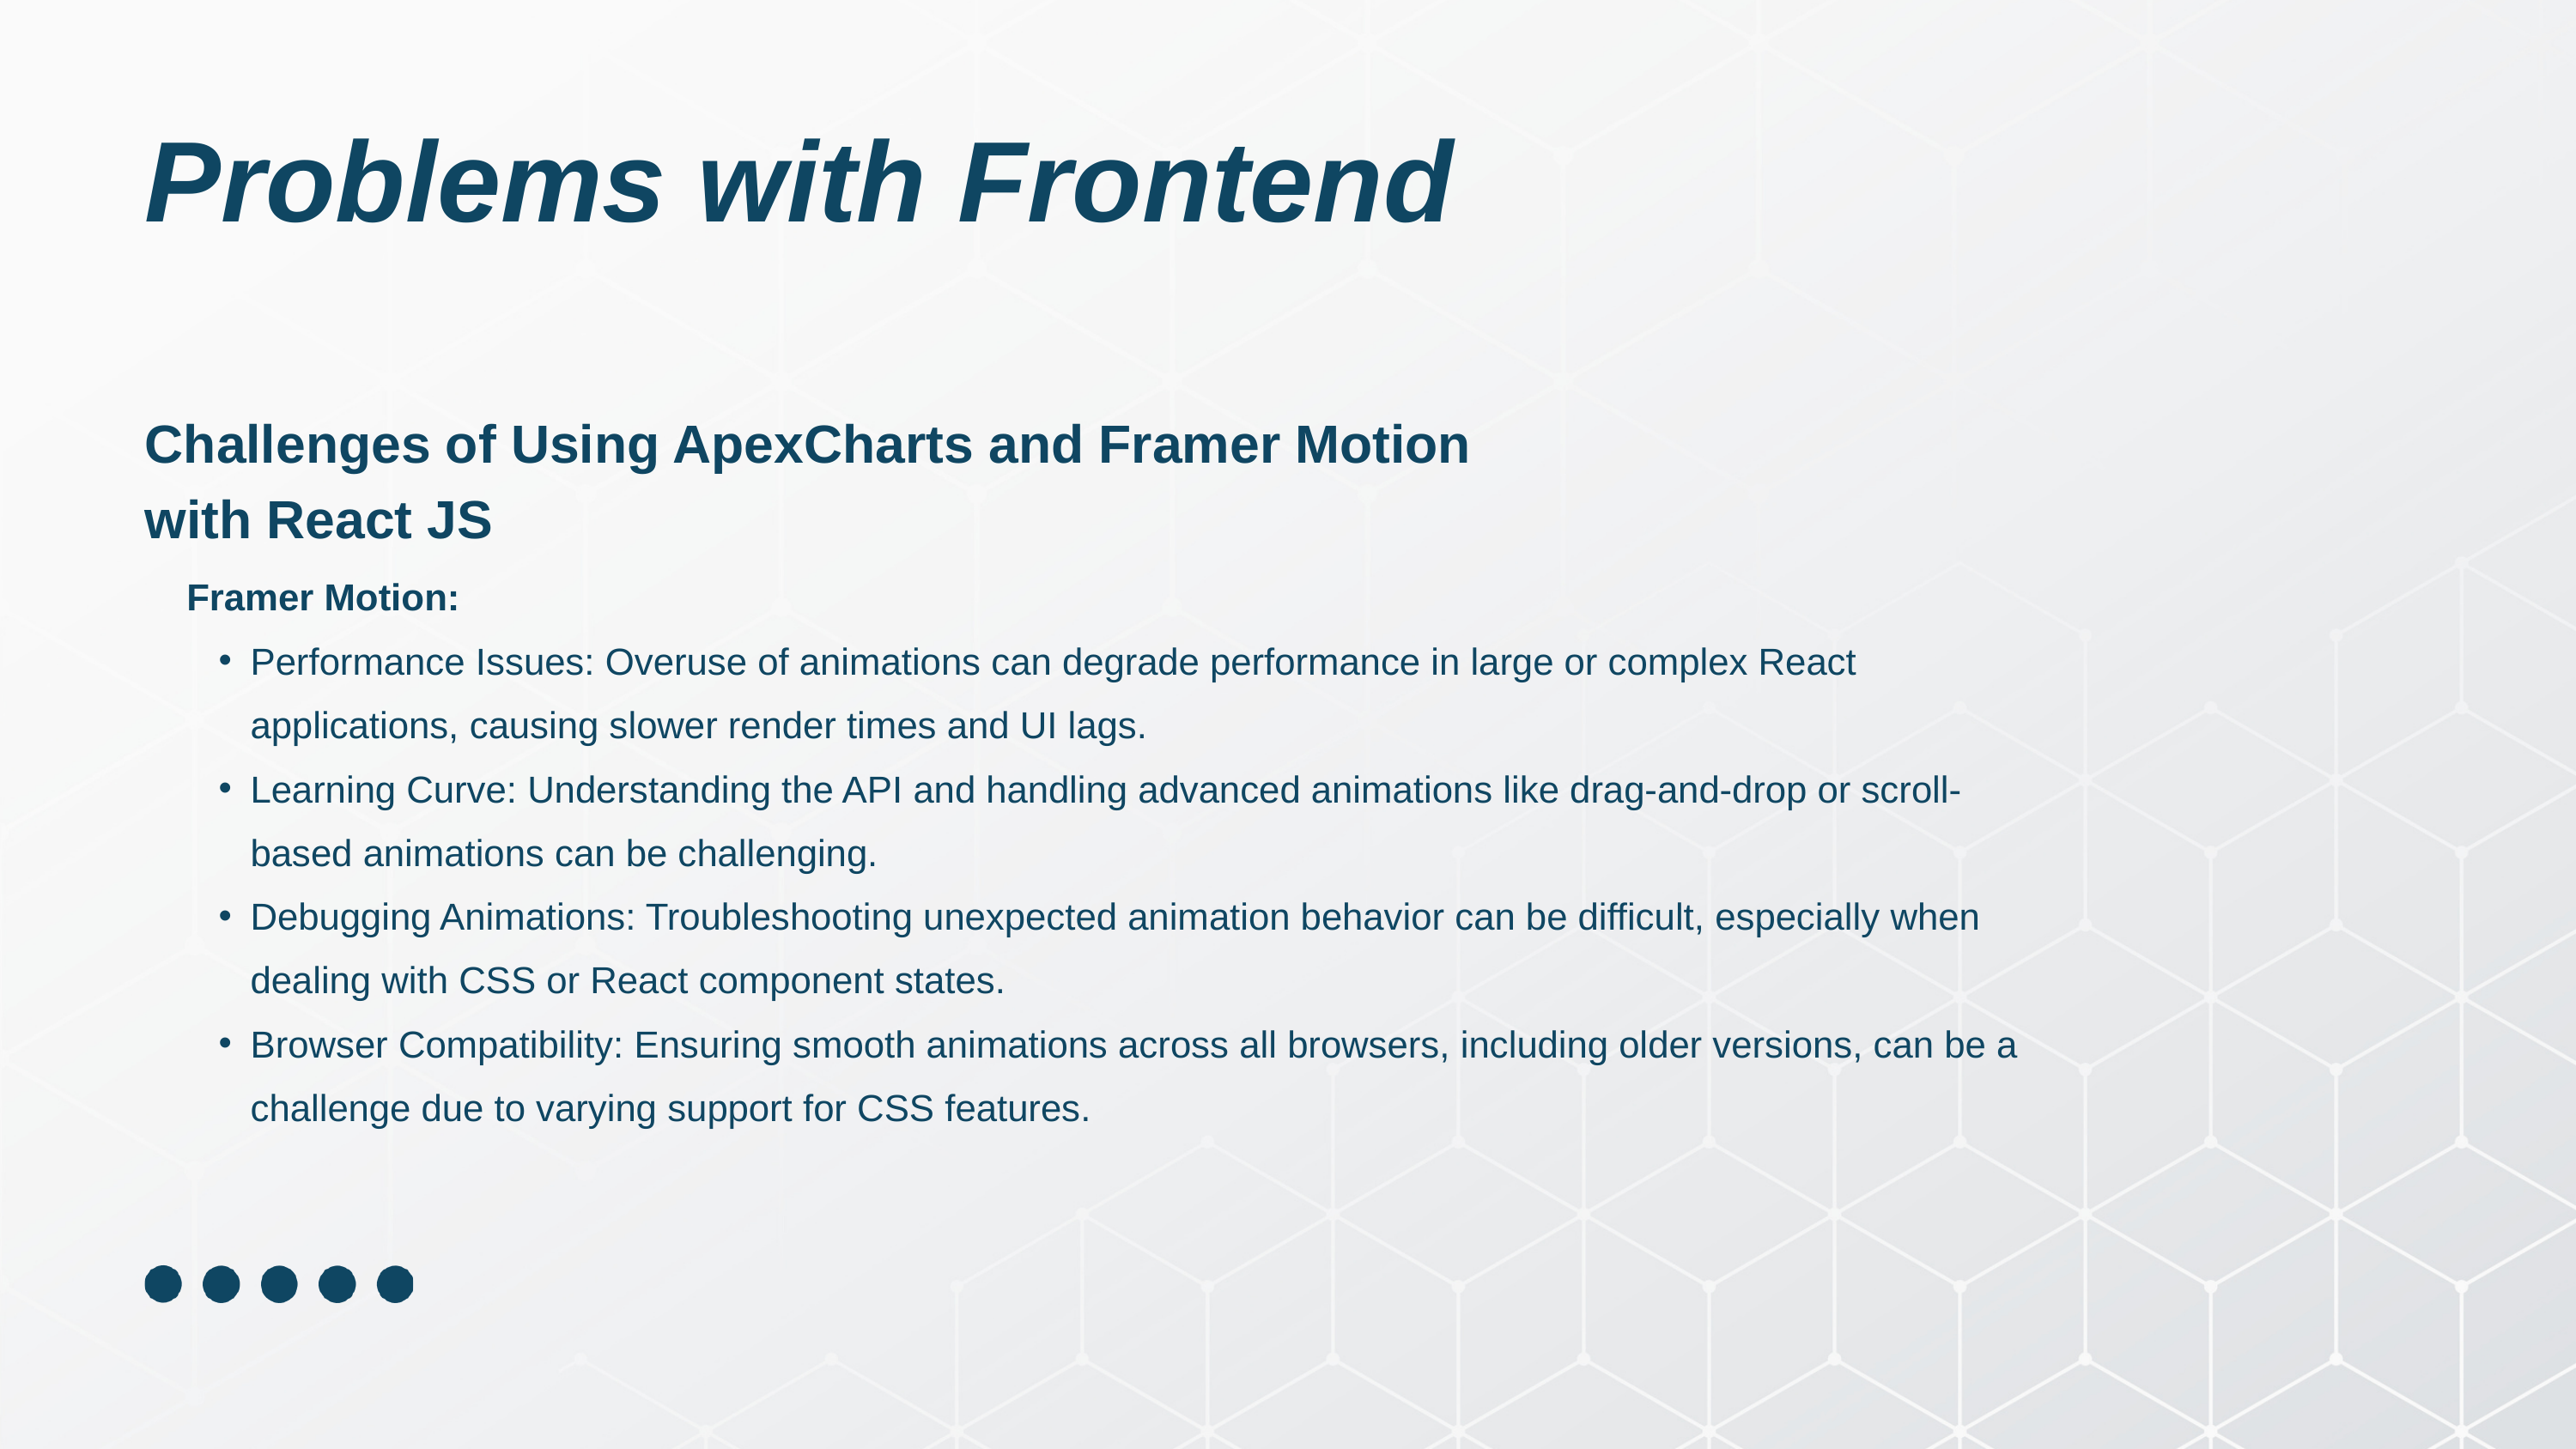

Problems with Frontend
Challenges of Using ApexCharts and Framer Motion with React JS
Framer Motion:
Performance Issues: Overuse of animations can degrade performance in large or complex React applications, causing slower render times and UI lags.
Learning Curve: Understanding the API and handling advanced animations like drag-and-drop or scroll-based animations can be challenging.
Debugging Animations: Troubleshooting unexpected animation behavior can be difficult, especially when dealing with CSS or React component states.
Browser Compatibility: Ensuring smooth animations across all browsers, including older versions, can be a challenge due to varying support for CSS features.